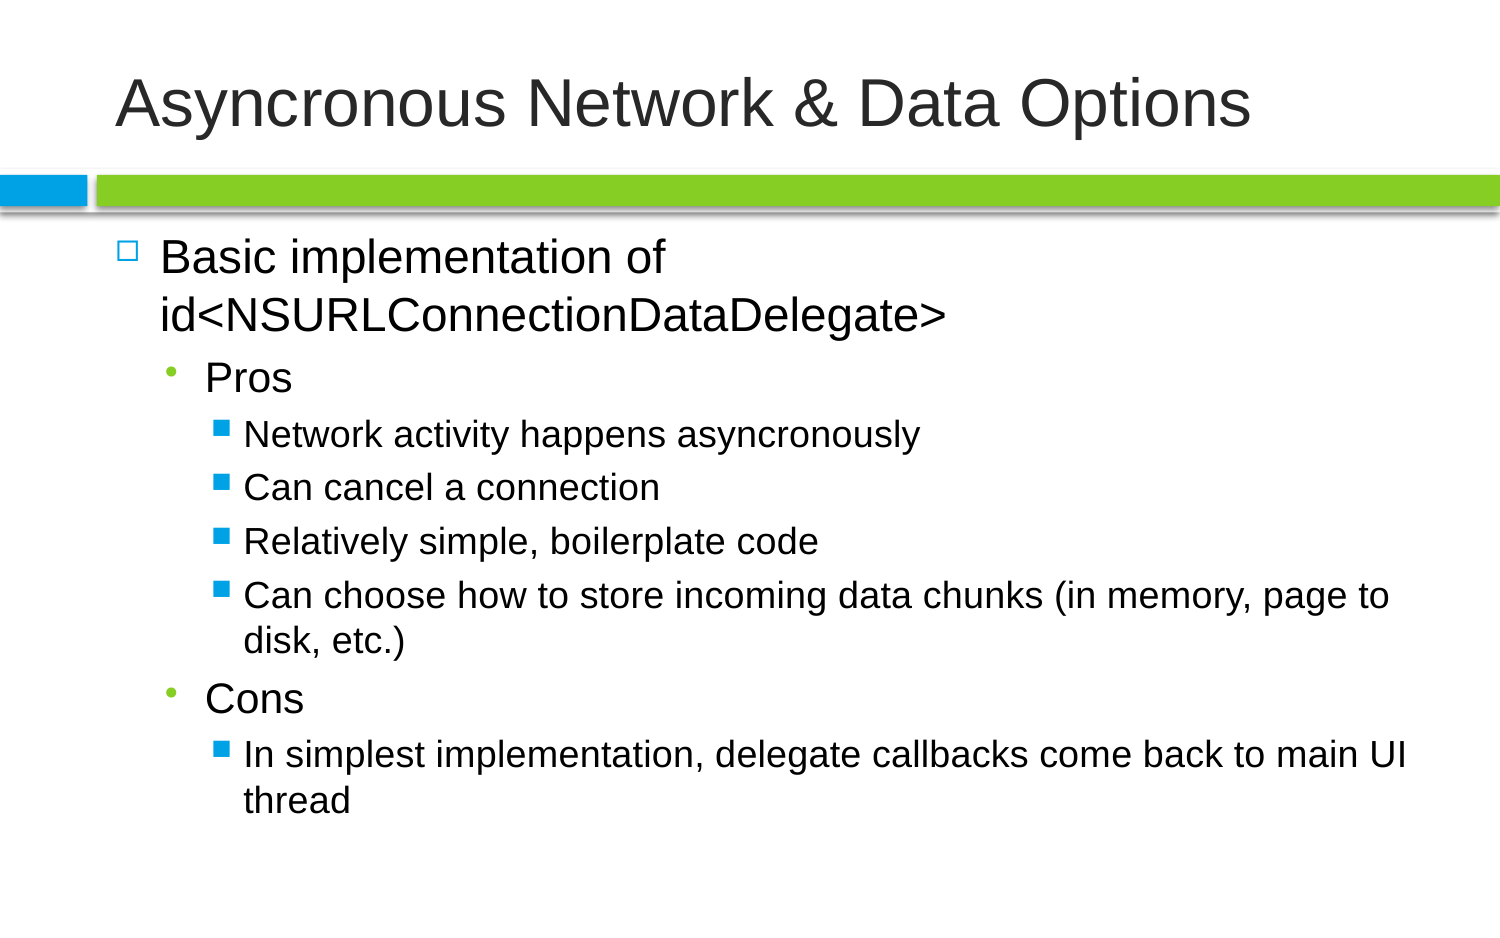

# Asyncronous Network & Data Options
Basic implementation of id<NSURLConnectionDataDelegate>
Pros
Network activity happens asyncronously
Can cancel a connection
Relatively simple, boilerplate code
Can choose how to store incoming data chunks (in memory, page to disk, etc.)
Cons
In simplest implementation, delegate callbacks come back to main UI thread